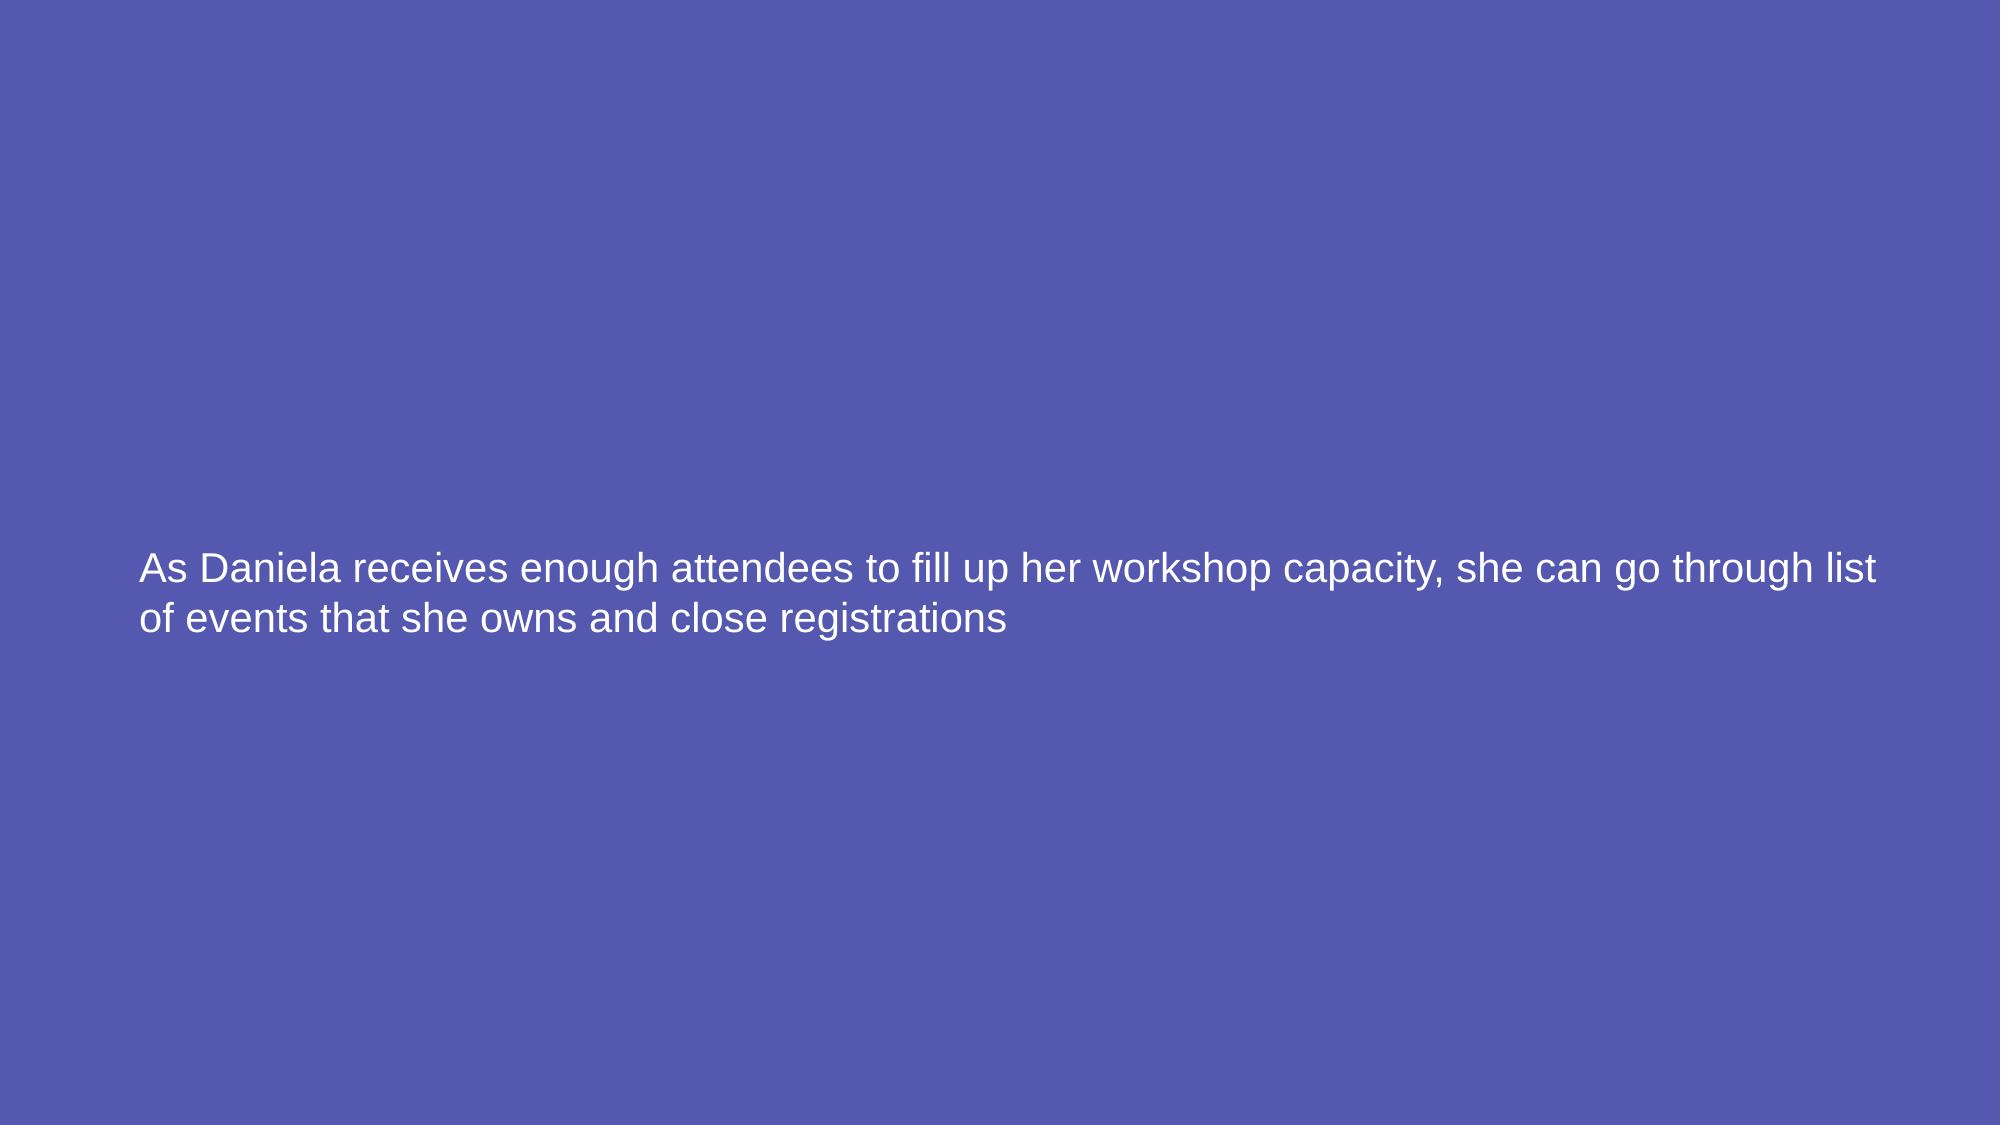

As Daniela receives enough attendees to fill up her workshop capacity, she can go through list of events that she owns and close registrations